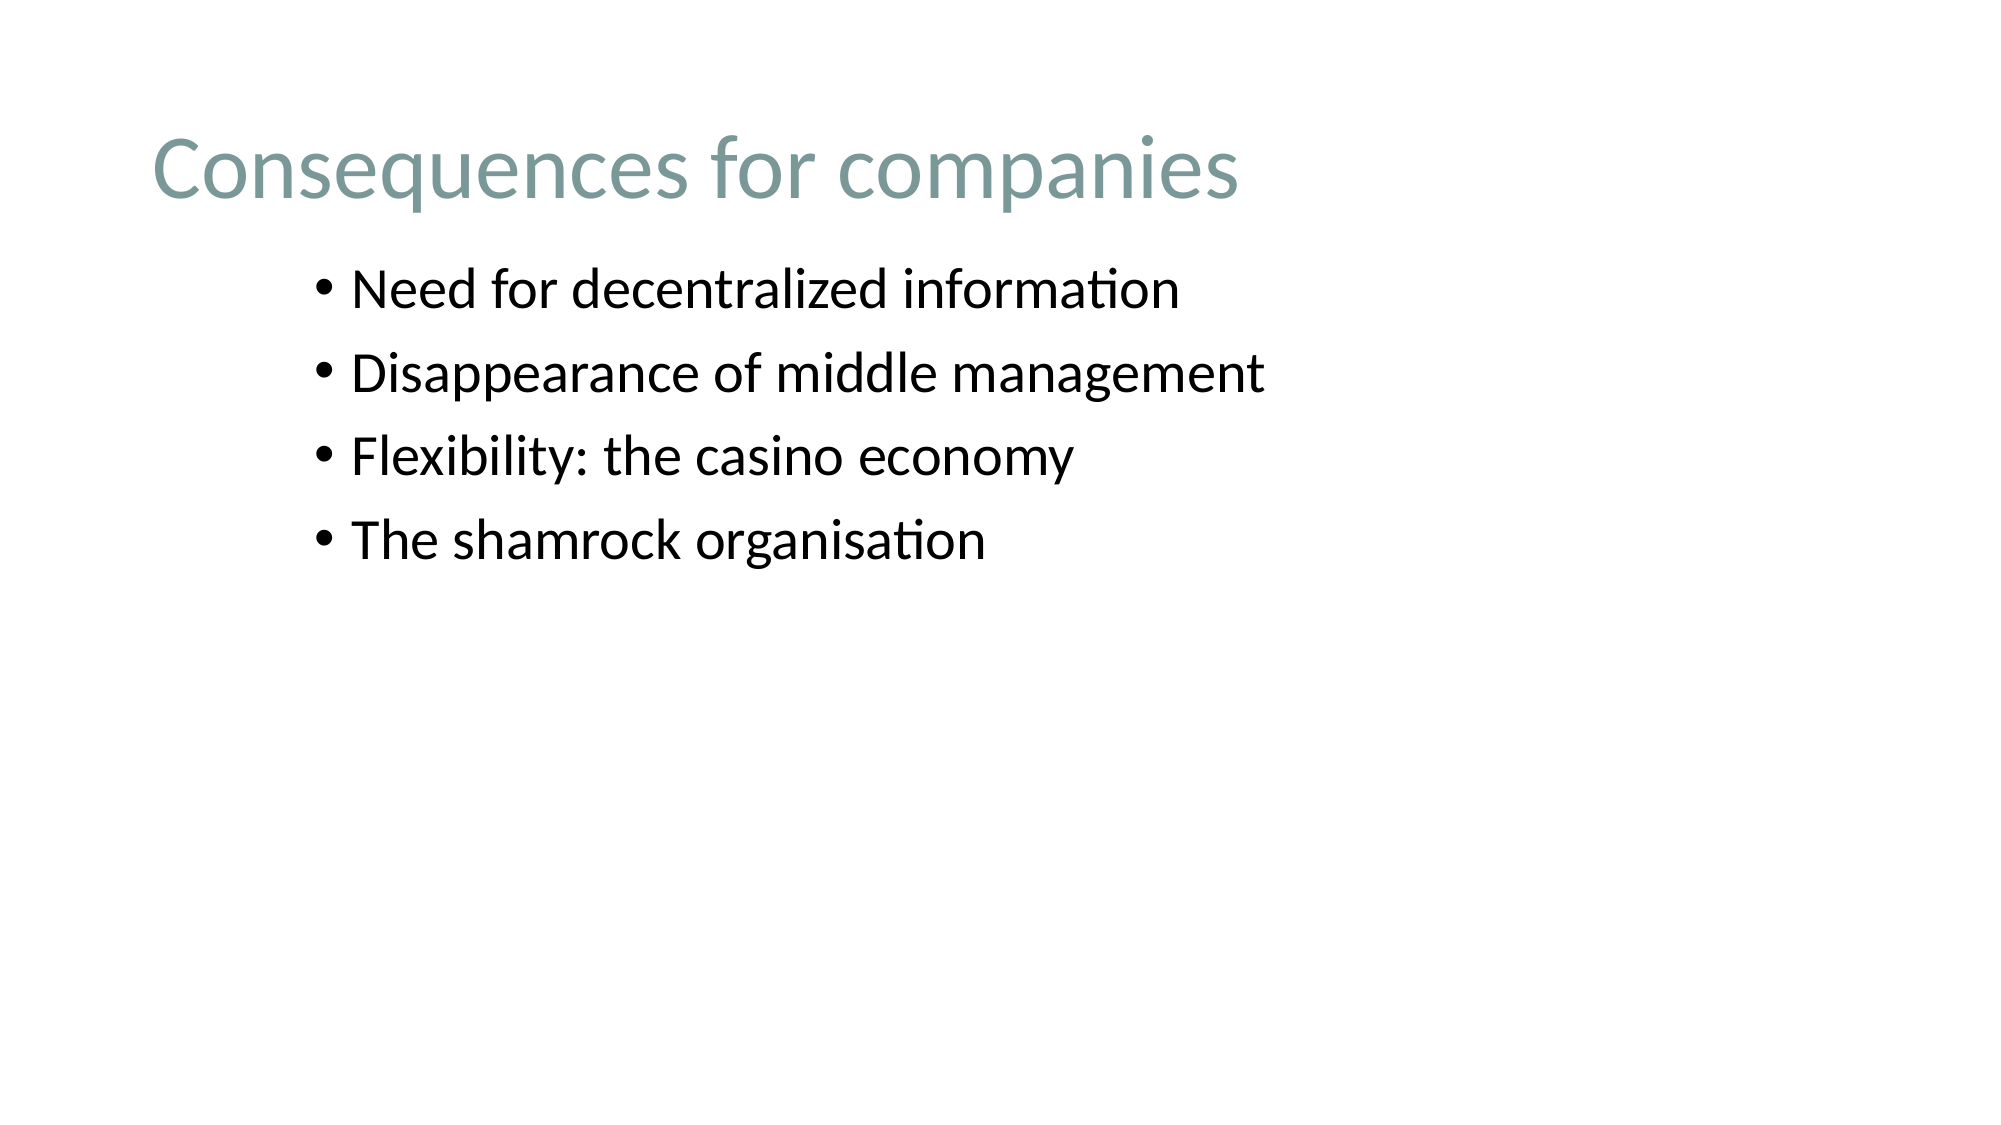

# Consequences for companies
Need for decentralized information
Disappearance of middle management
Flexibility: the casino economy
The shamrock organisation